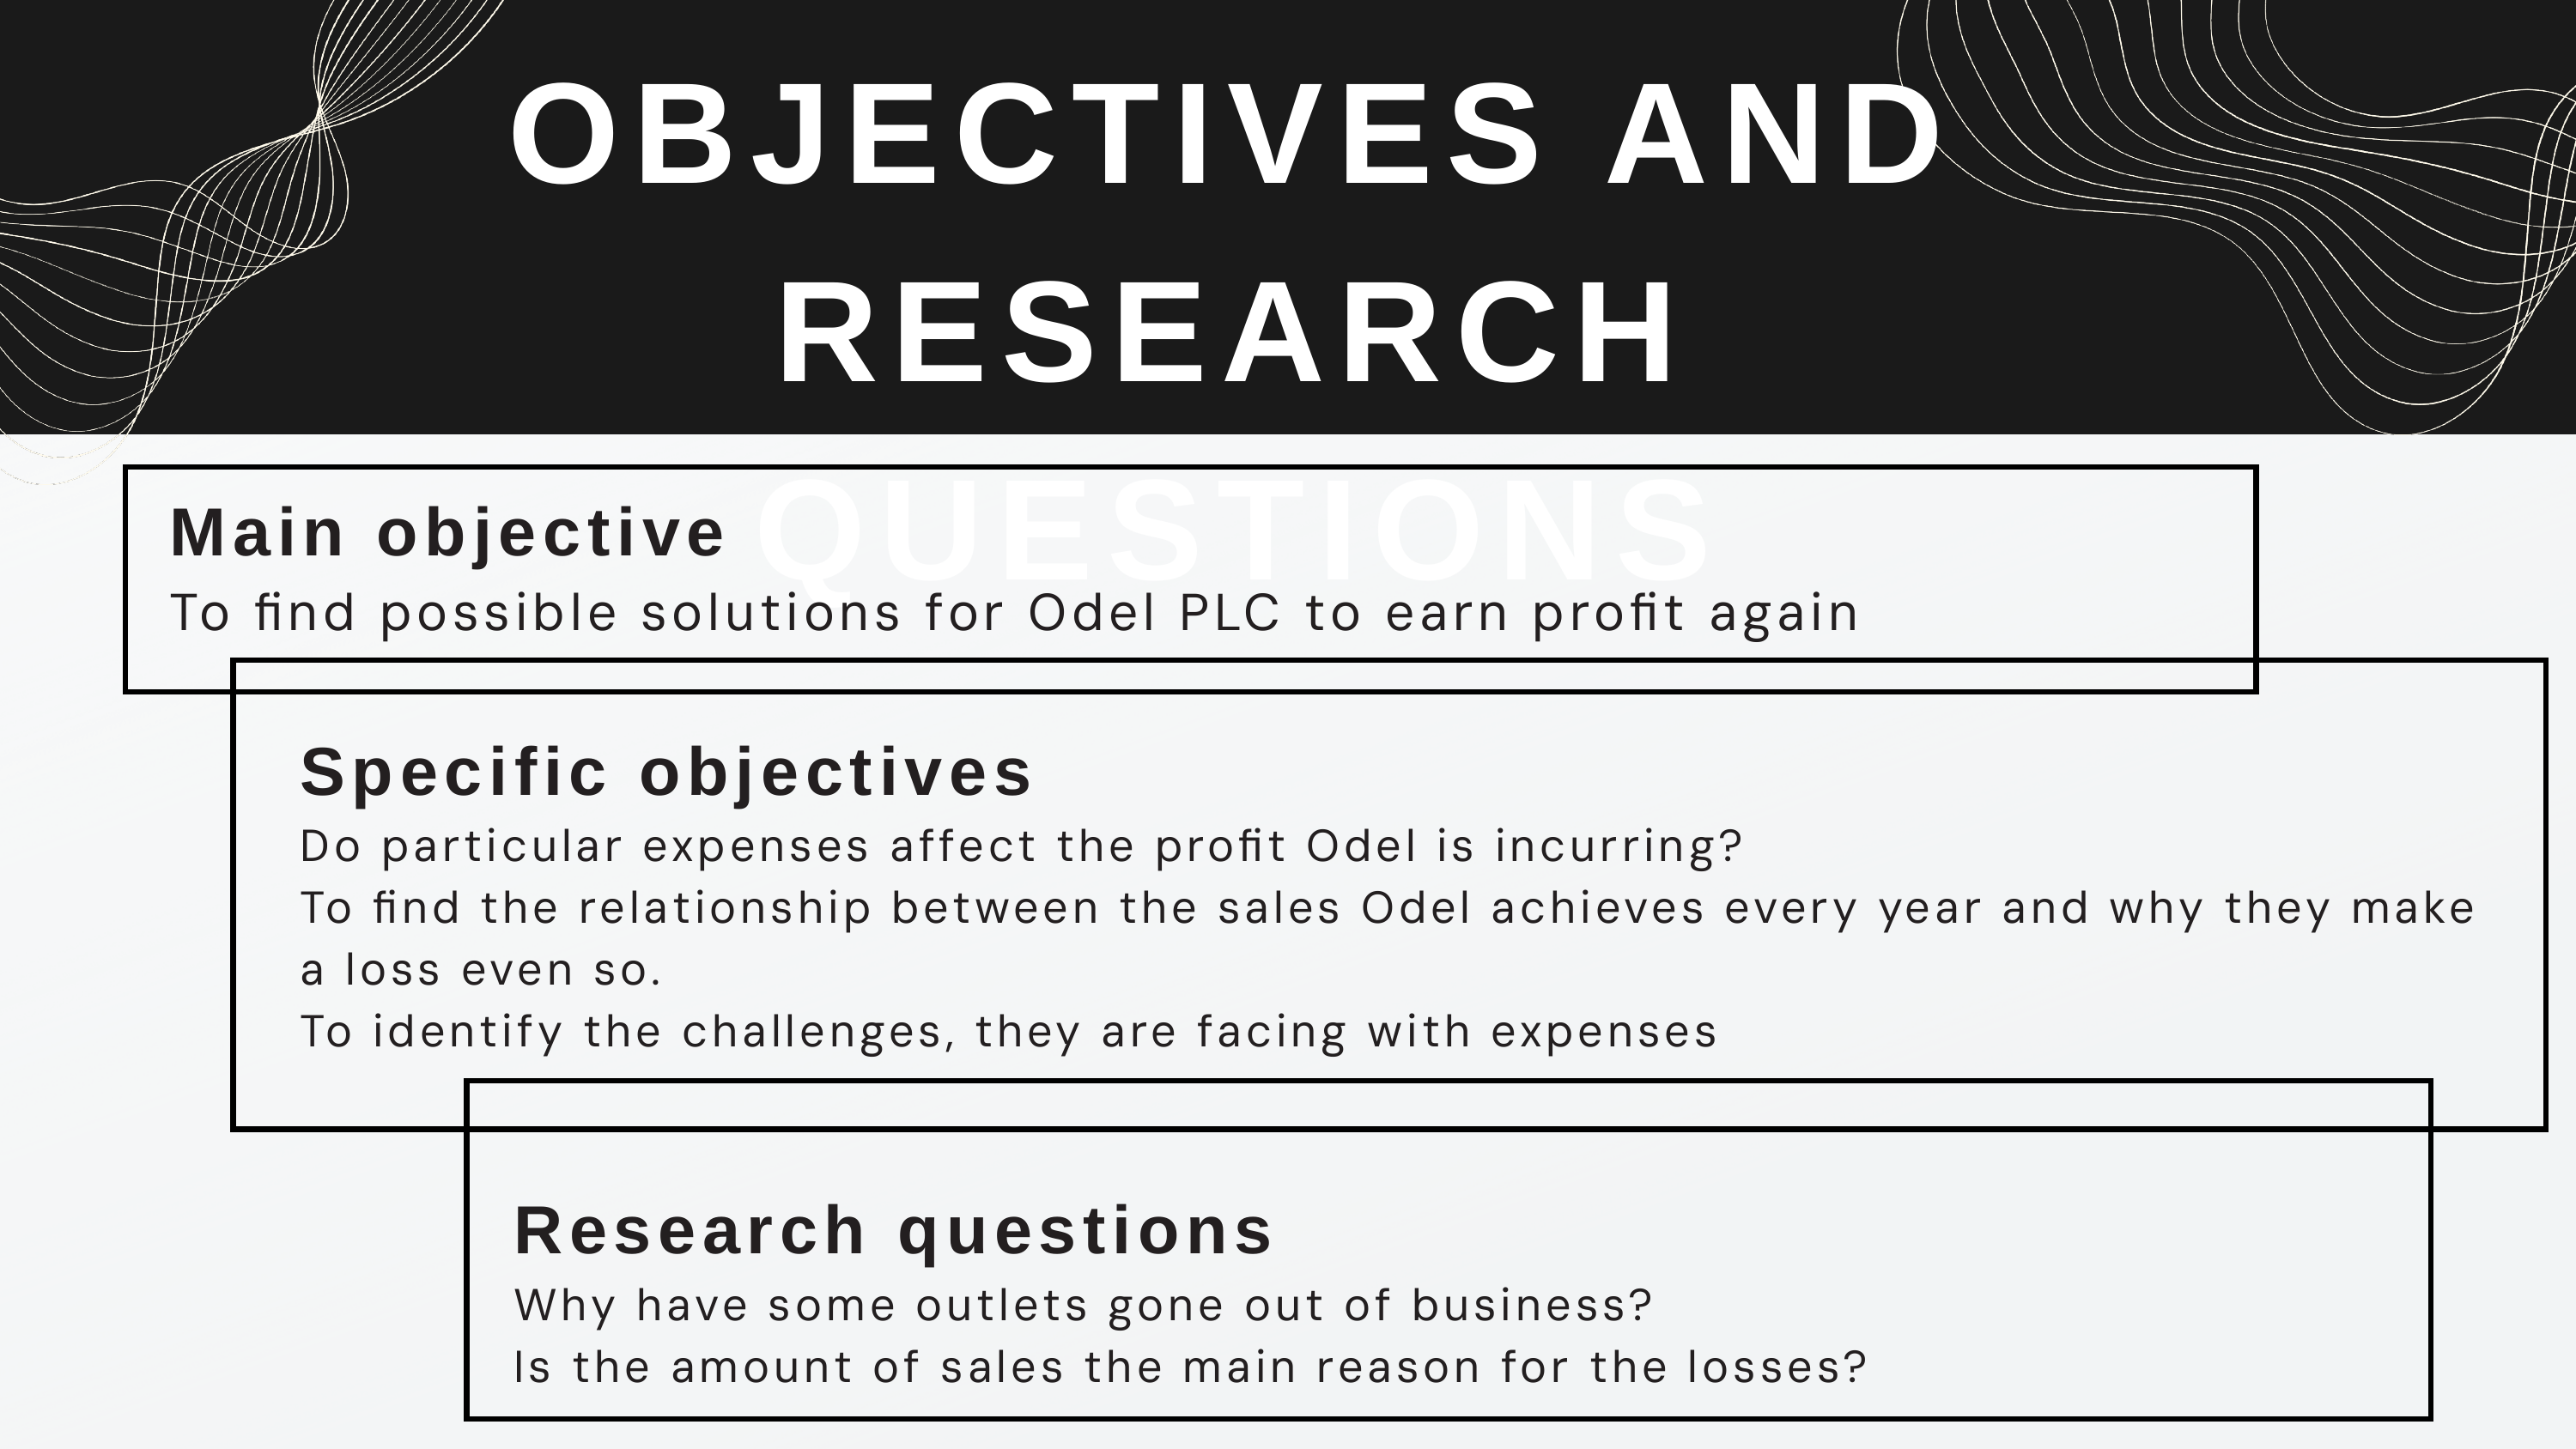

OBJECTIVES AND RESEARCH QUESTIONS

Main objective
To find possible solutions for Odel PLC to earn profit again

Specific objectives
Do particular expenses affect the profit Odel is incurring?
To find the relationship between the sales Odel achieves every year and why they make a loss even so.
To identify the challenges, they are facing with expenses

Research questions
Why have some outlets gone out of business?
Is the amount of sales the main reason for the losses?